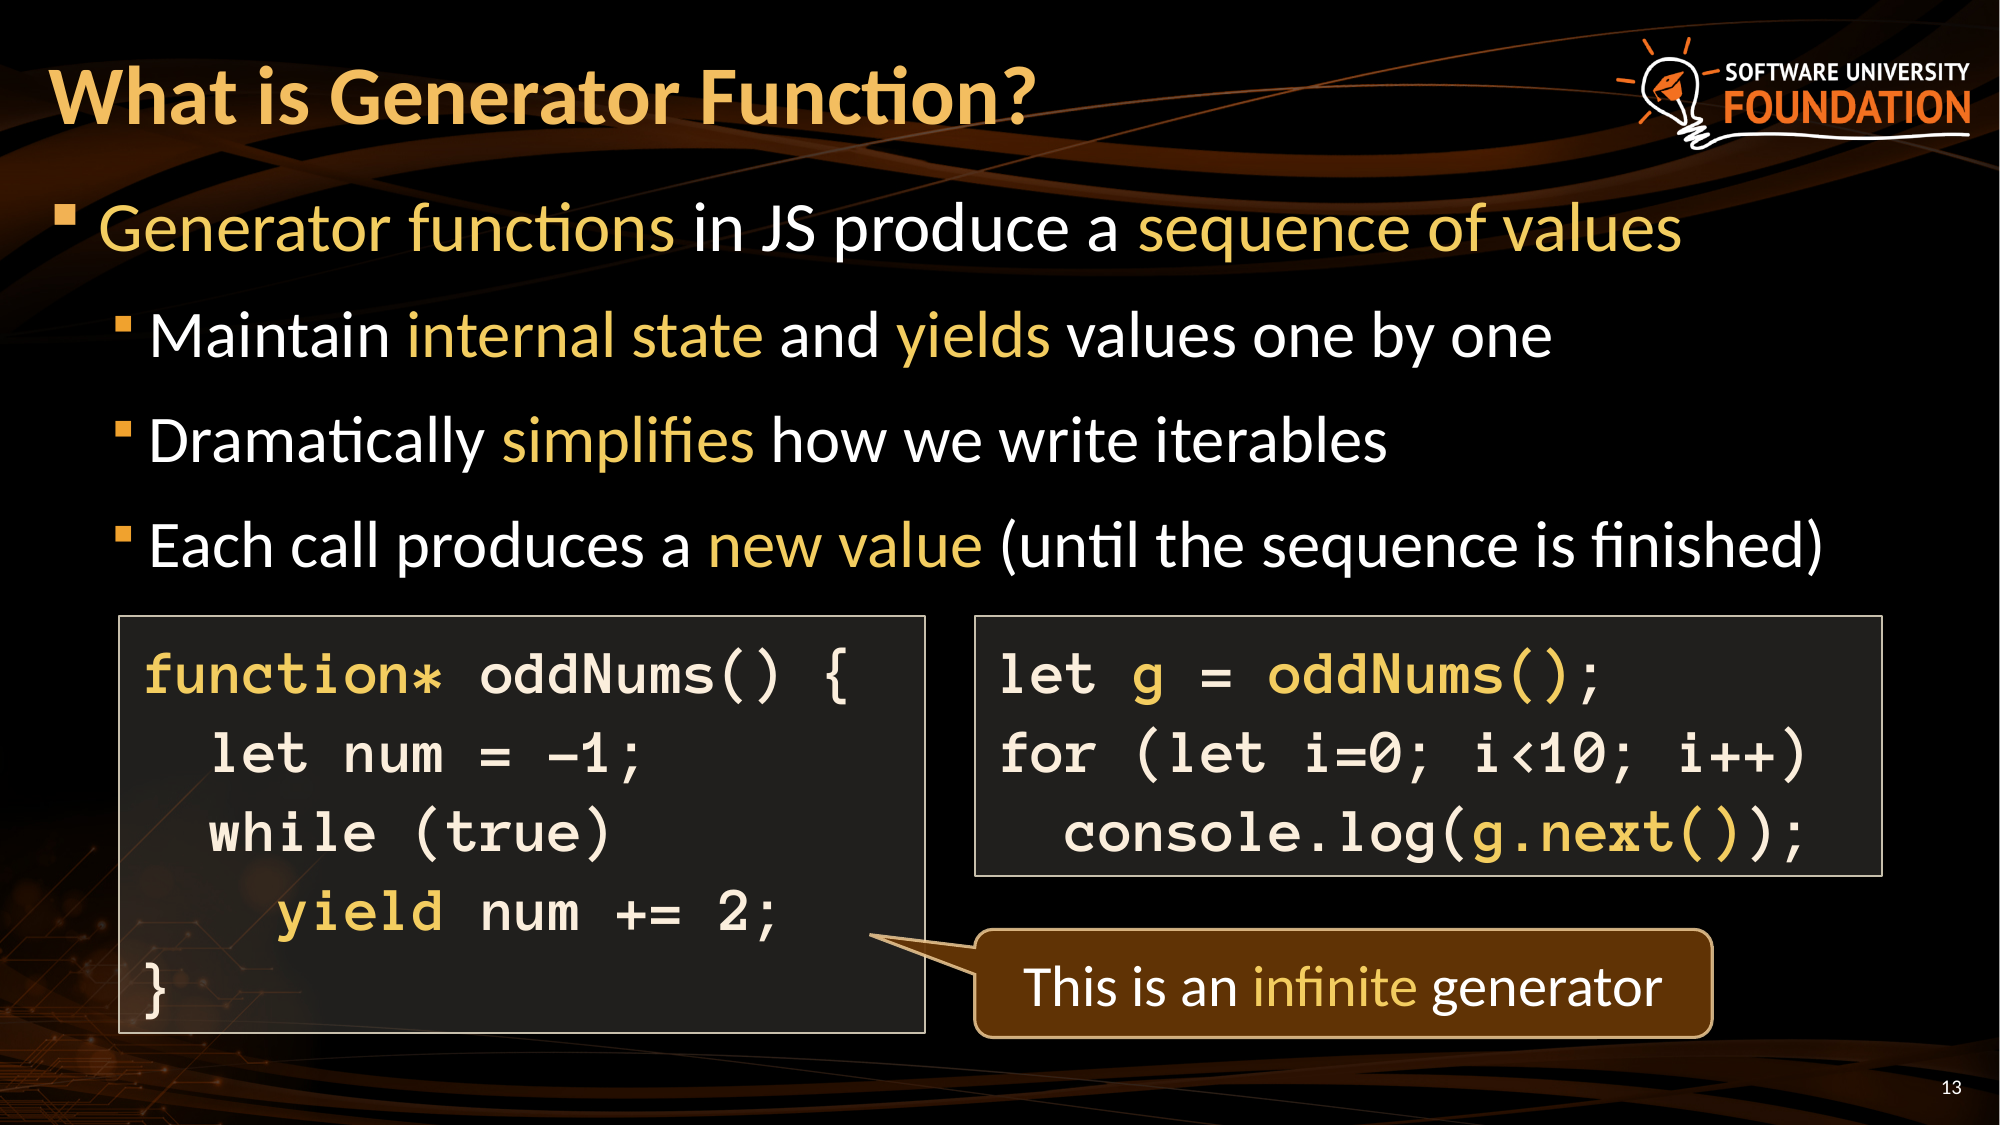

# What is Generator Function?
Generator functions in JS produce a sequence of values
Maintain internal state and yields values one by one
Dramatically simplifies how we write iterables
Each call produces a new value (until the sequence is finished)
function* oddNums() {
  let num = -1;
  while (true)
    yield num += 2;
}
let g = oddNums();
for (let i=0; i<10; i++)
  console.log(g.next());
This is an infinite generator
13